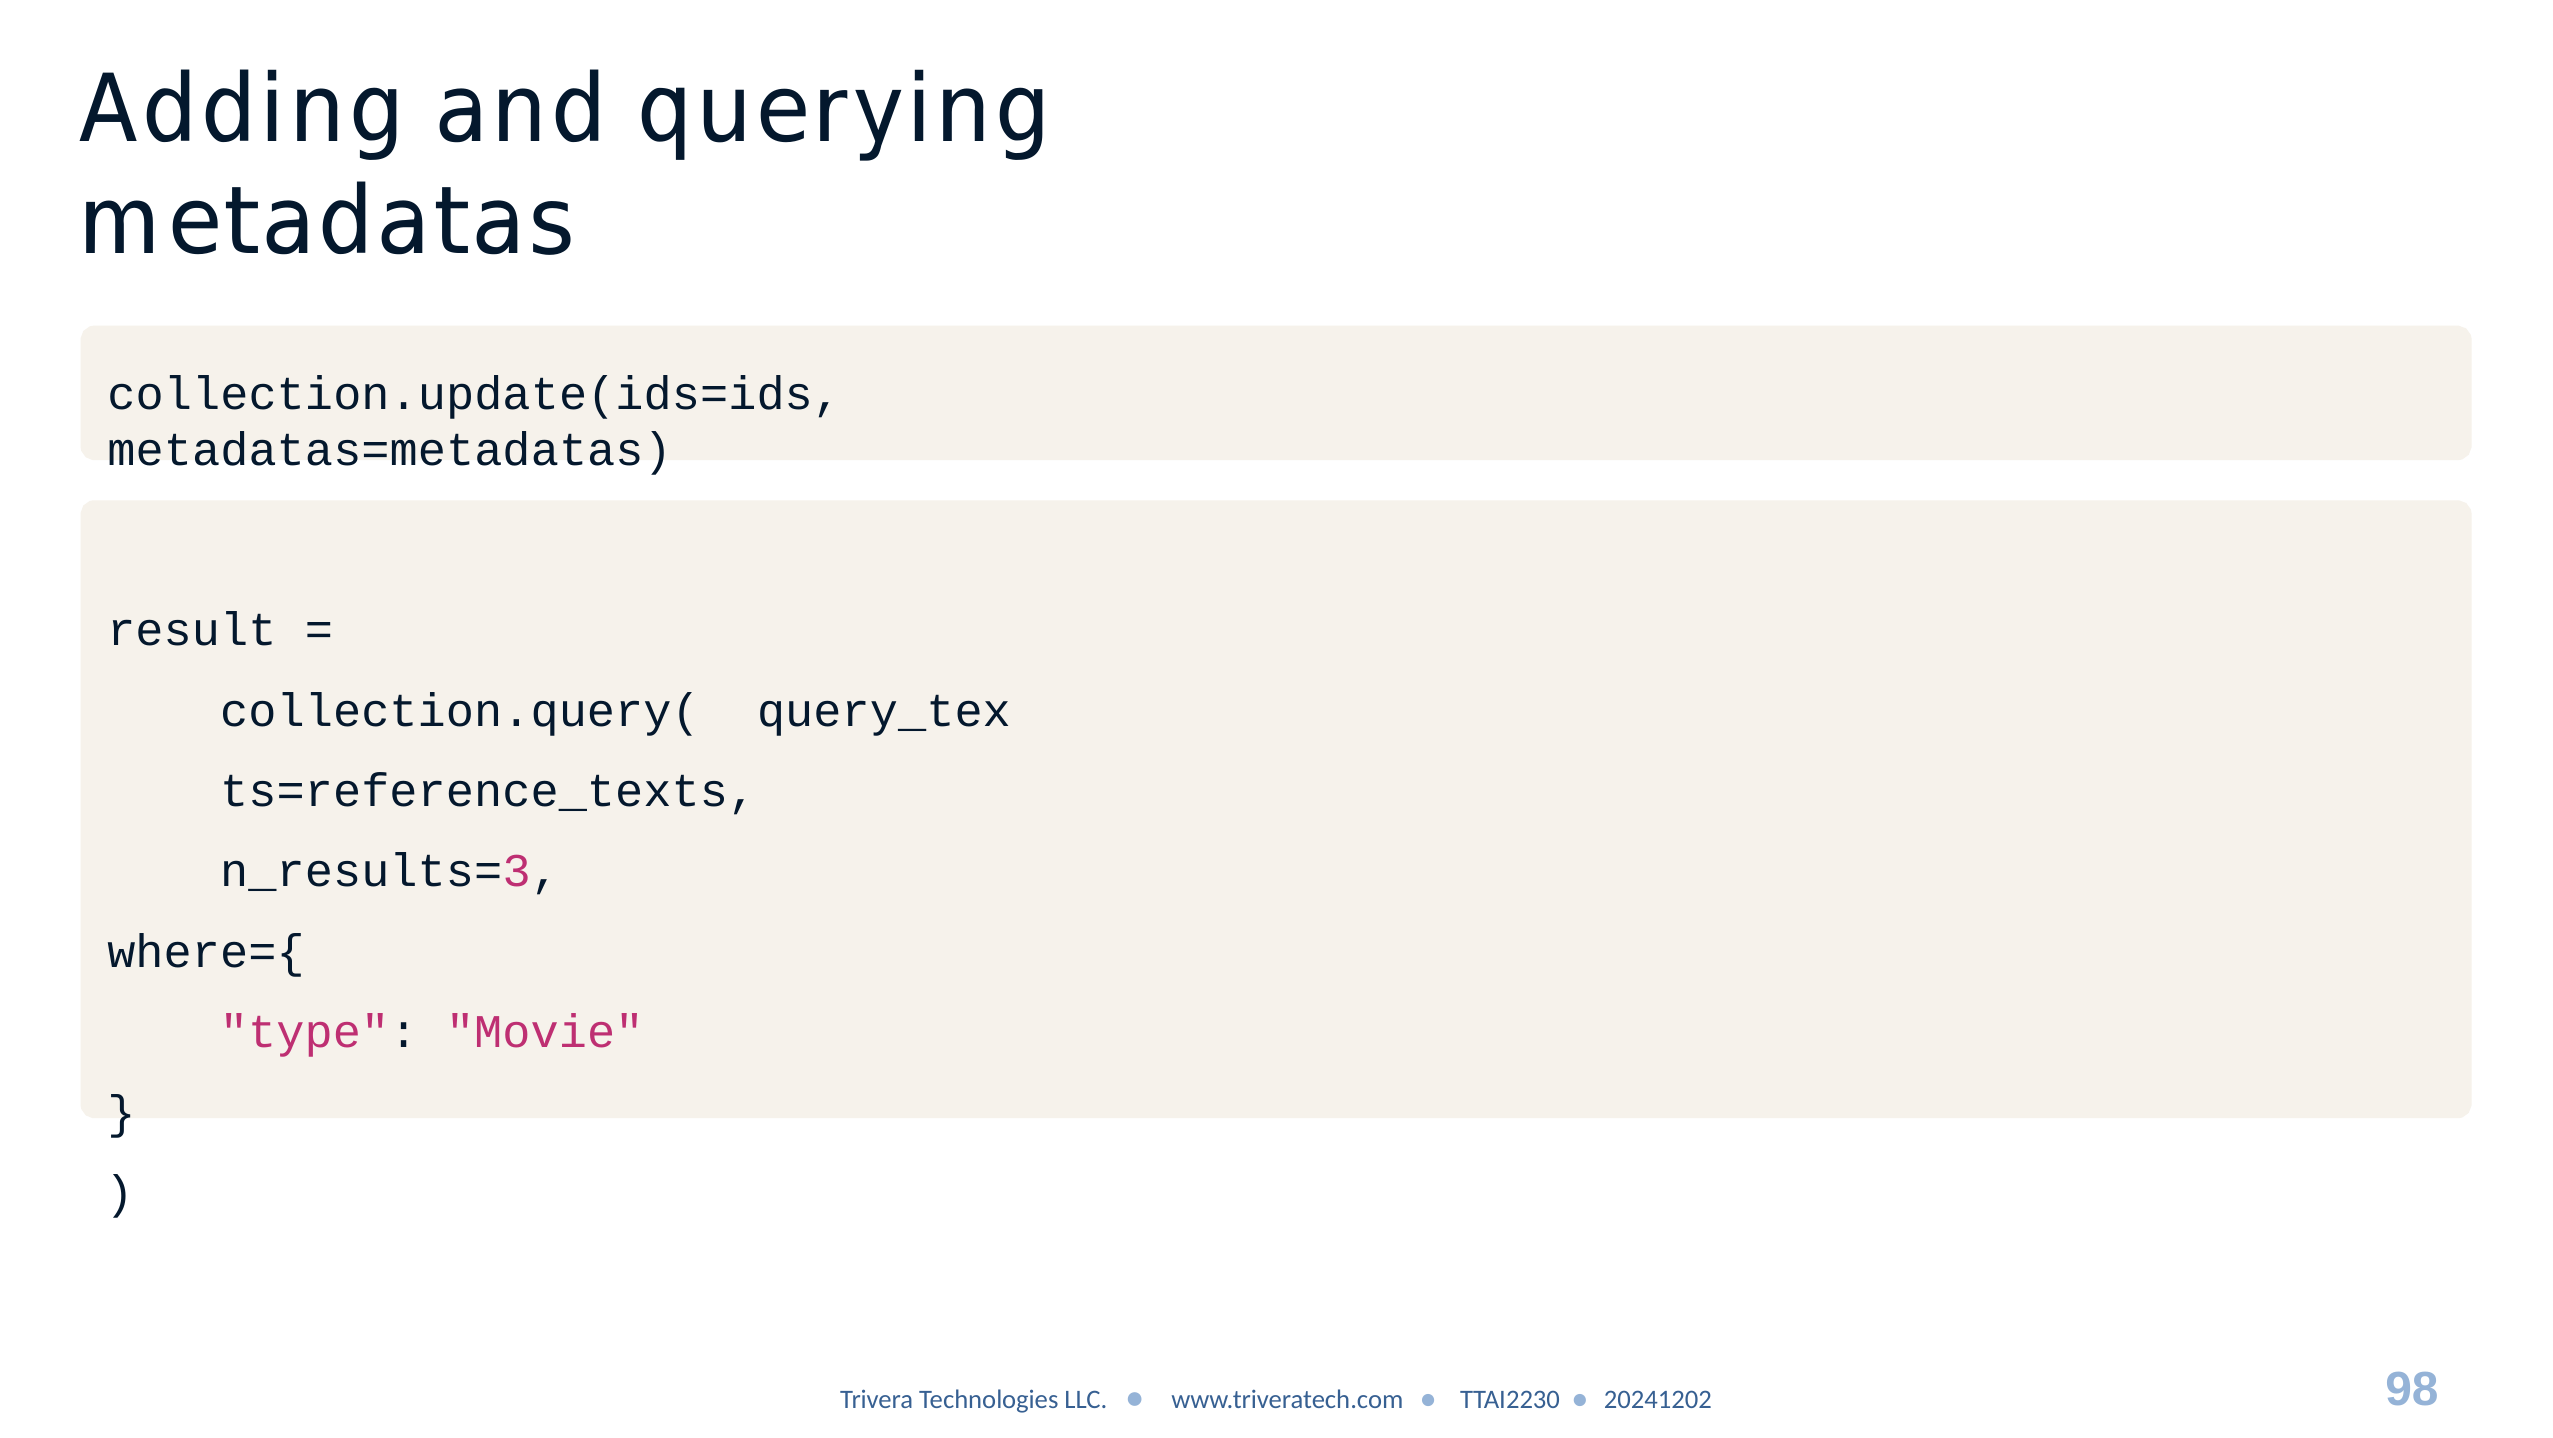

# Adding and querying metadatas

collection.update(ids=ids, metadatas=metadatas)

result = collection.query(  query_texts=reference_texts,  n_results=3,
where={
"type": "Movie"
}
)